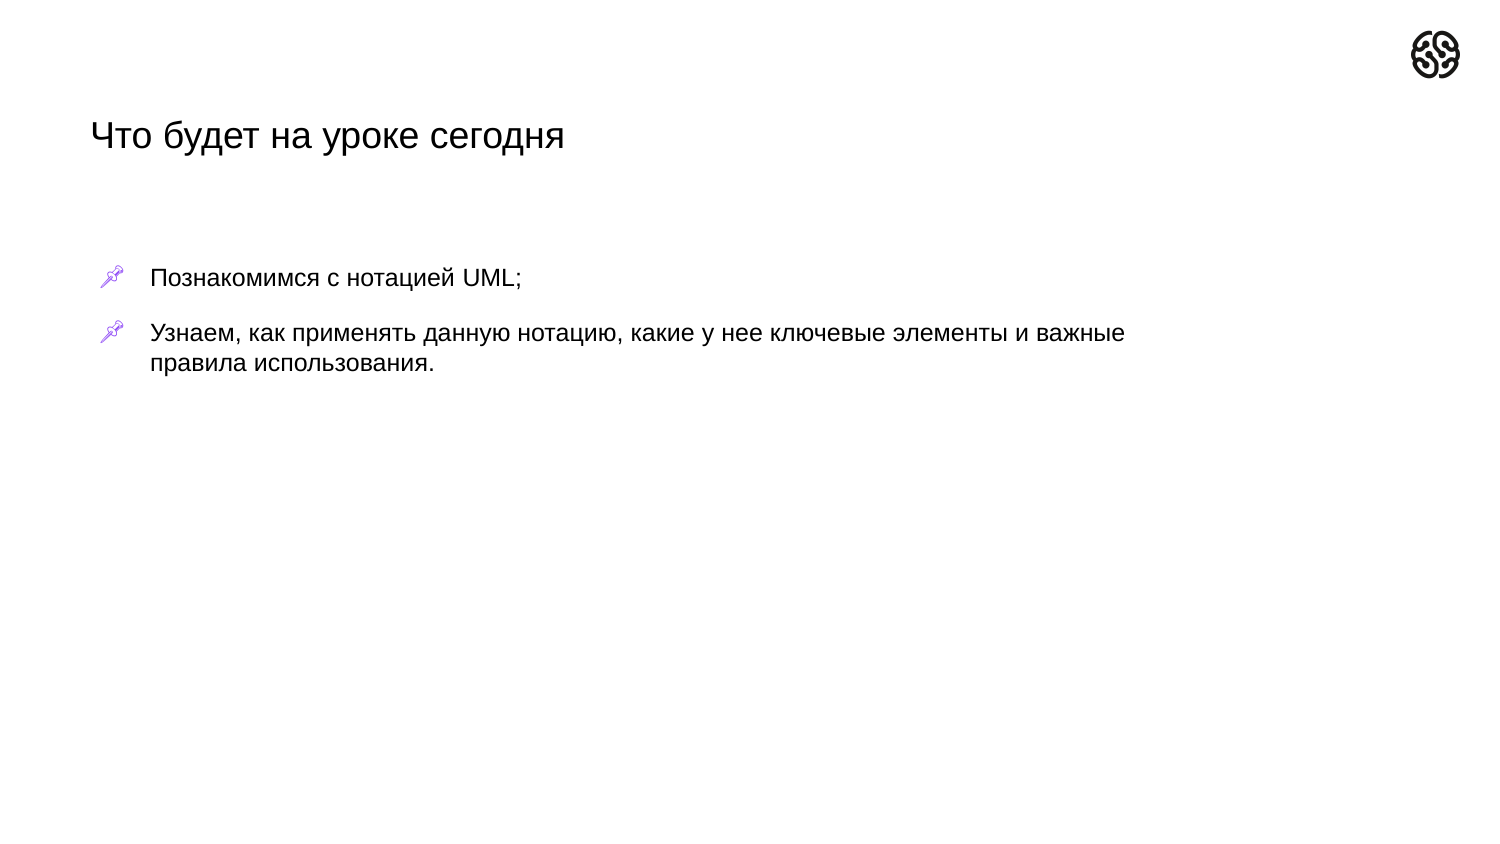

# Что будет на уроке сегодня
Познакомимся с нотацией UML;
Узнаем, как применять данную нотацию, какие у нее ключевые элементы и важные правила использования.